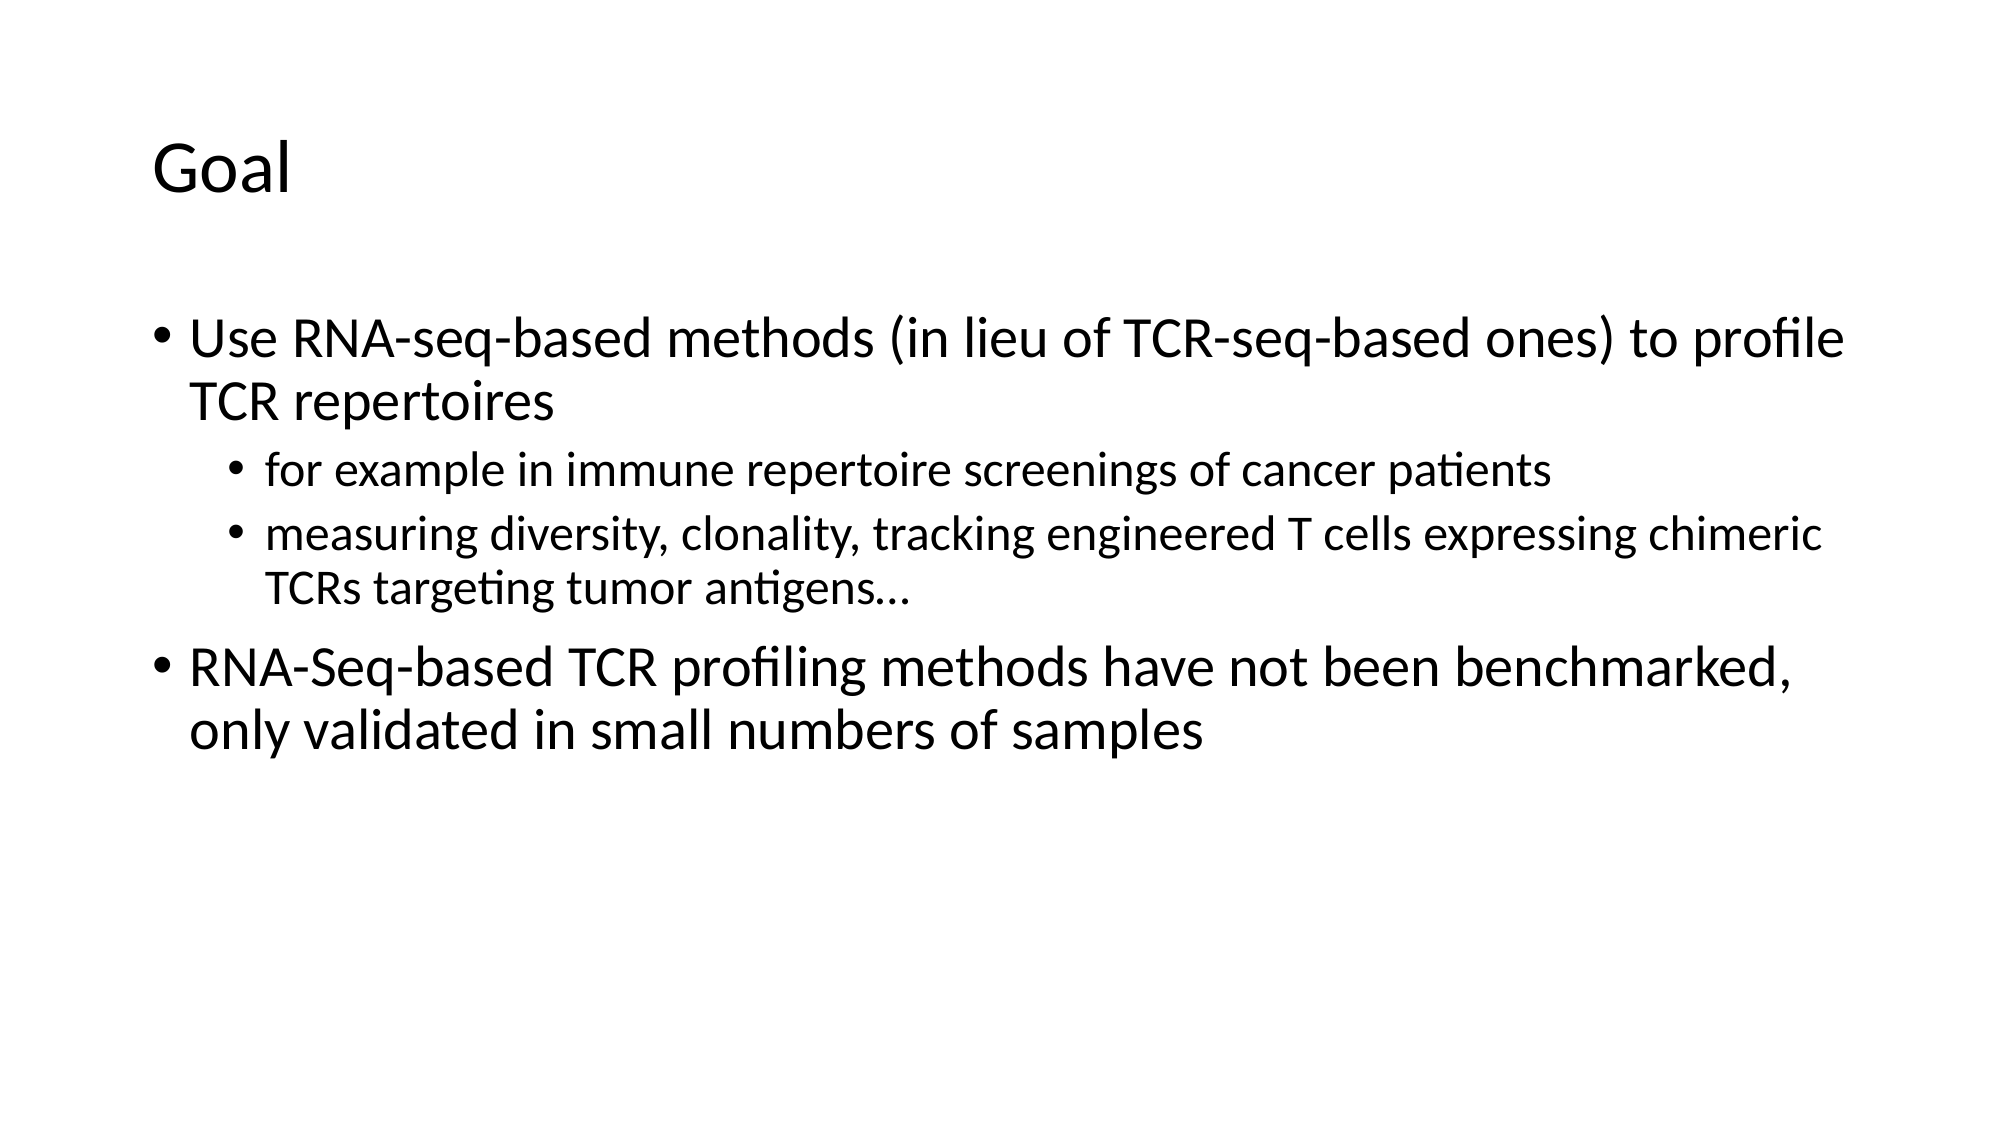

# Goal
Use RNA-seq-based methods (in lieu of TCR-seq-based ones) to profile TCR repertoires
for example in immune repertoire screenings of cancer patients
measuring diversity, clonality, tracking engineered T cells expressing chimeric TCRs targeting tumor antigens…
RNA-Seq-based TCR profiling methods have not been benchmarked, only validated in small numbers of samples